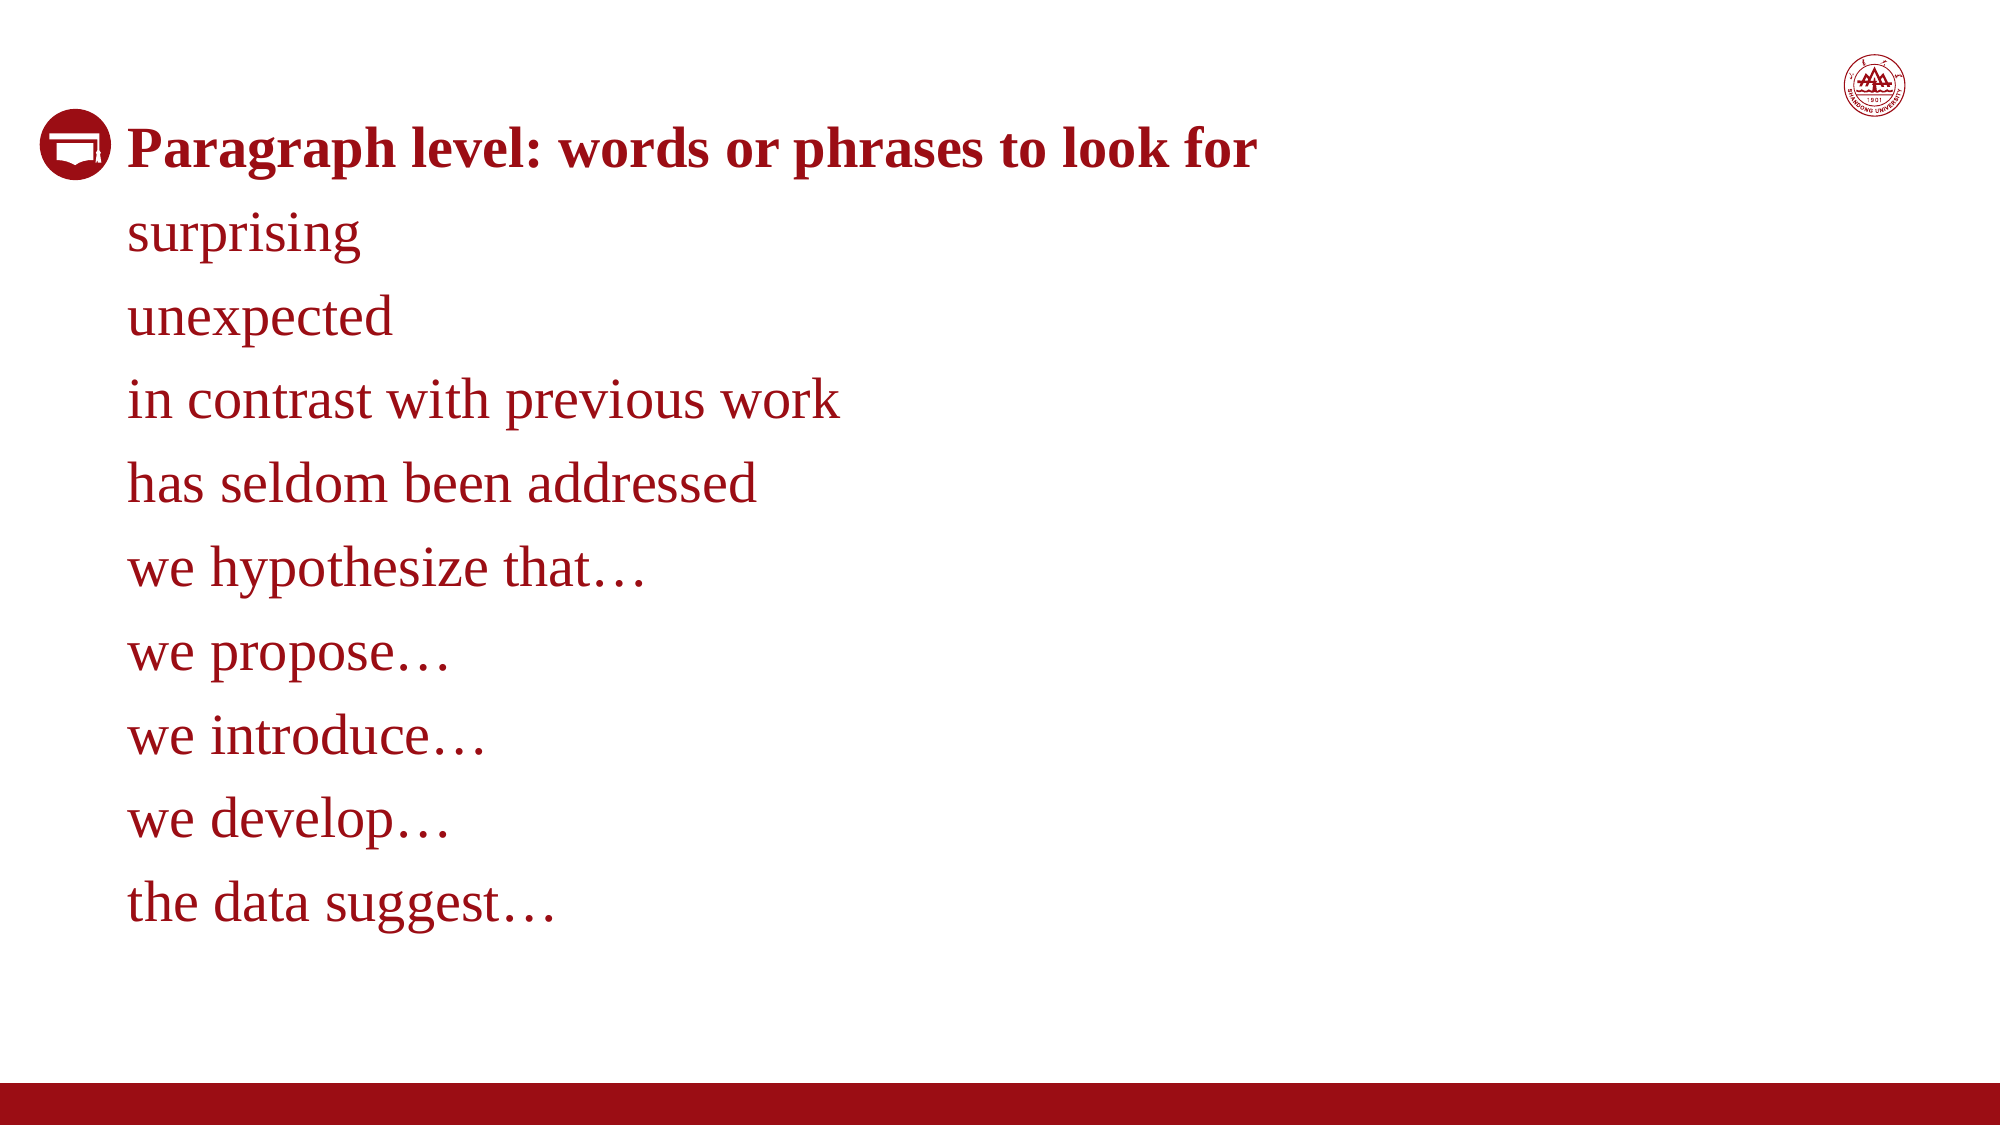

Paragraph level: words or phrases to look for
surprising
unexpected
in contrast with previous work
has seldom been addressed
we hypothesize that…
we propose…
we introduce…
we develop…
the data suggest…